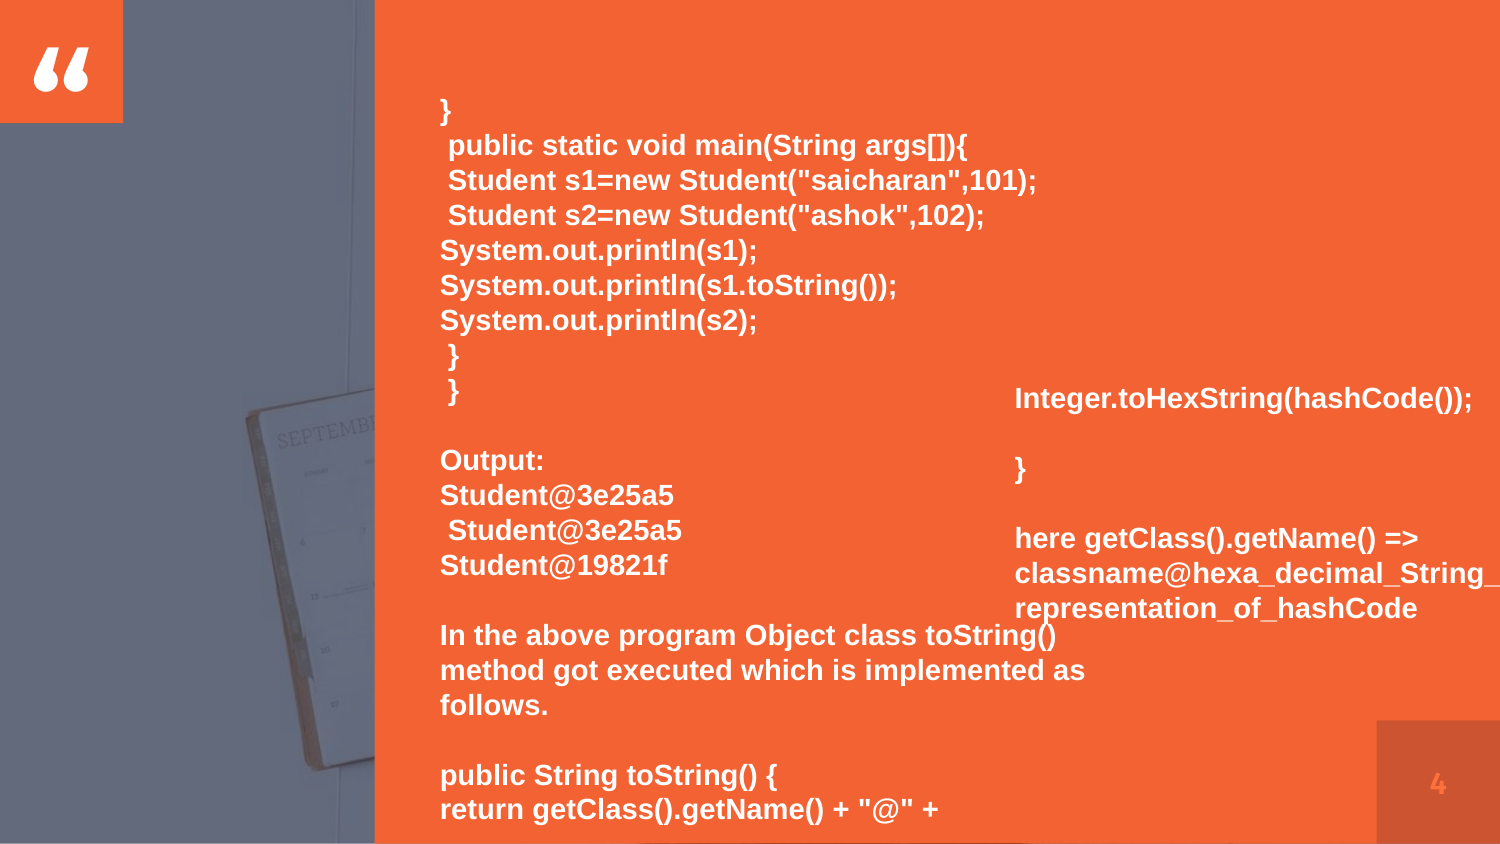

}
 public static void main(String args[]){
 Student s1=new Student("saicharan",101);
 Student s2=new Student("ashok",102);
System.out.println(s1); System.out.println(s1.toString()); System.out.println(s2);
 }
 }

Output:
Student@3e25a5
 Student@3e25a5
Student@19821f

In the above program Object class toString() method got executed which is implemented as follows.

public String toString() {
return getClass().getName() + "@" +

Integer.toHexString(hashCode());

}

here getClass().getName() =>
classname@hexa_decimal_String_representation_of_hashCode
4